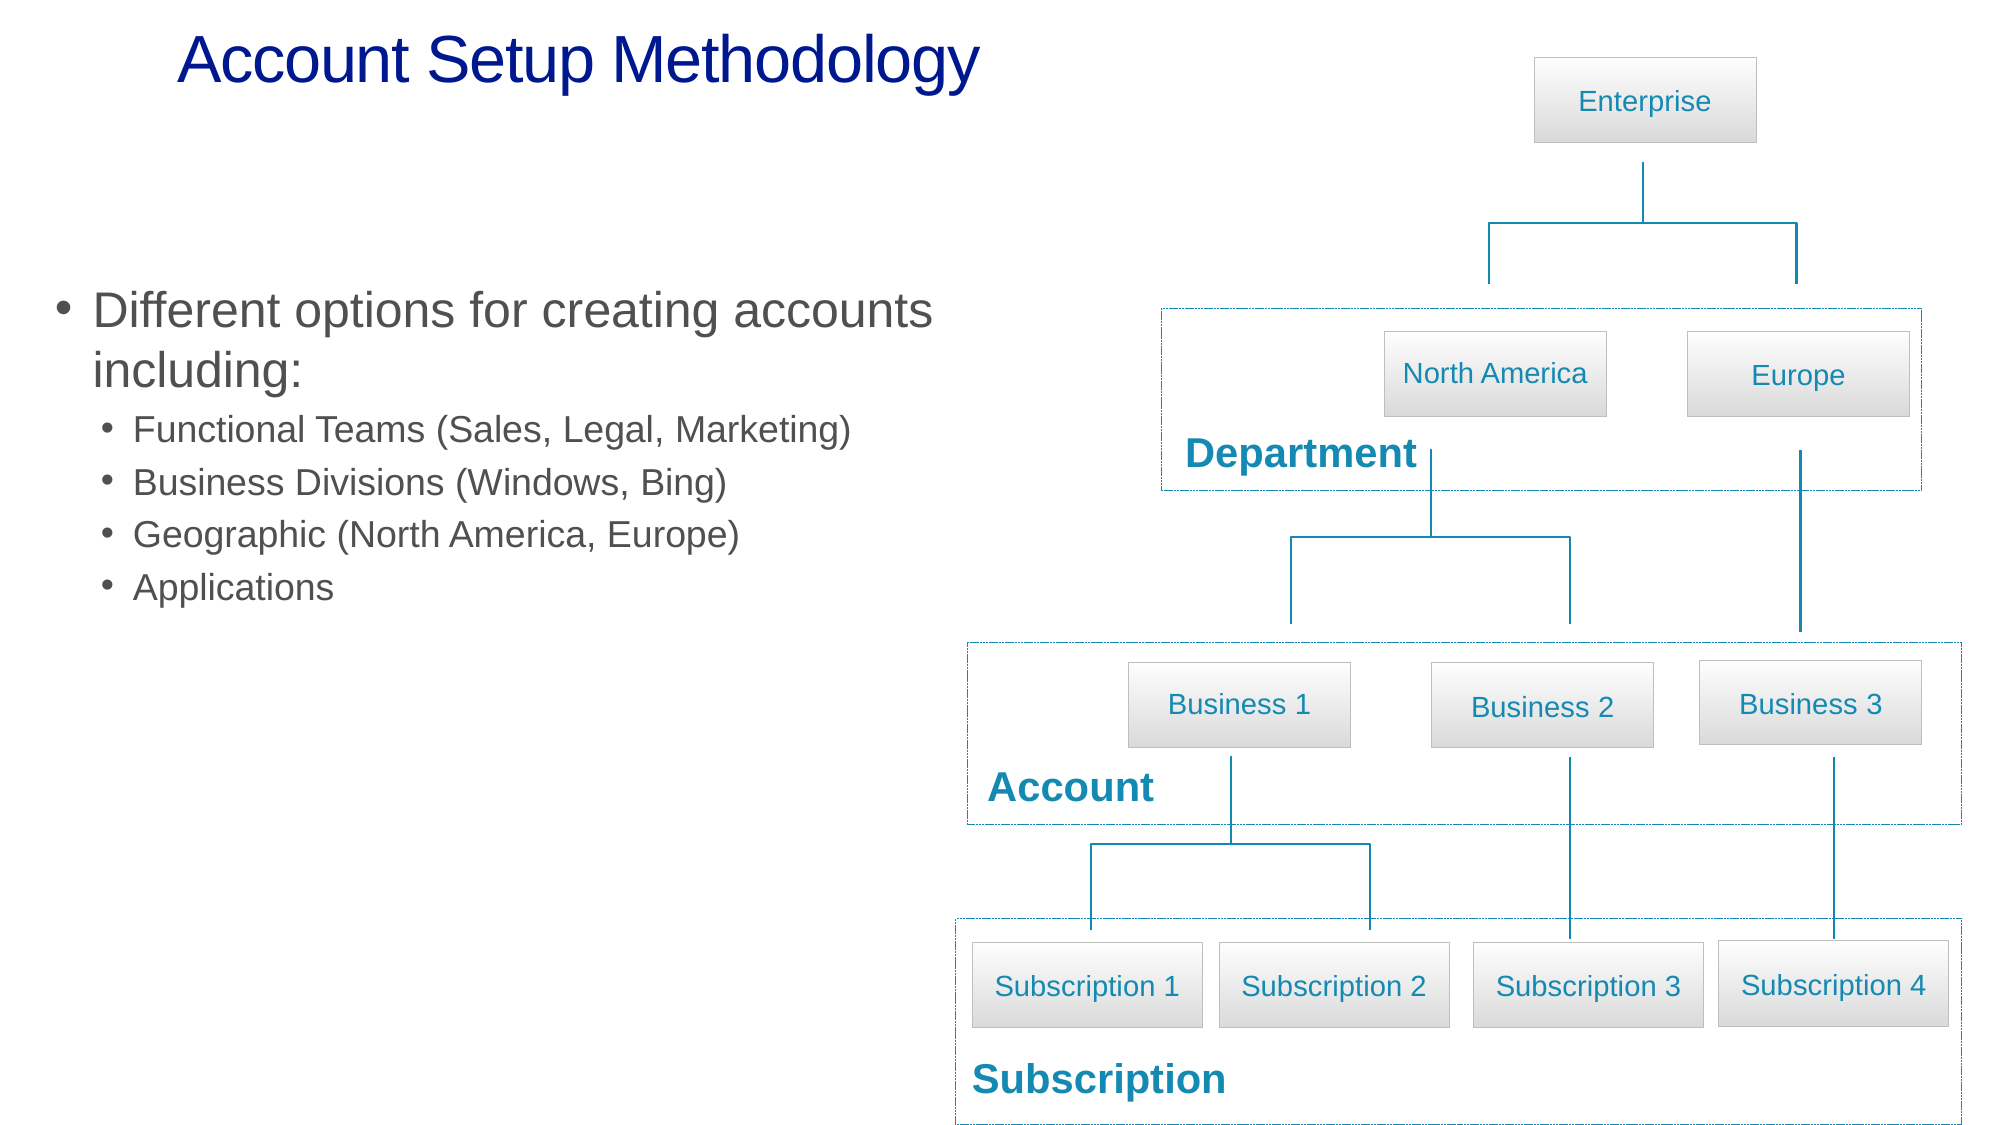

# Account Setup Methodology
Enterprise

North America
Europe

Department

Business 3
Business 1
Business 2

Account

Subscription 4
Subscription 1
Subscription 2
Subscription 3
Subscription
Different options for creating accounts
including:
Functional Teams (Sales, Legal, Marketing)
Business Divisions (Windows, Bing)
Geographic (North America, Europe)
Applications